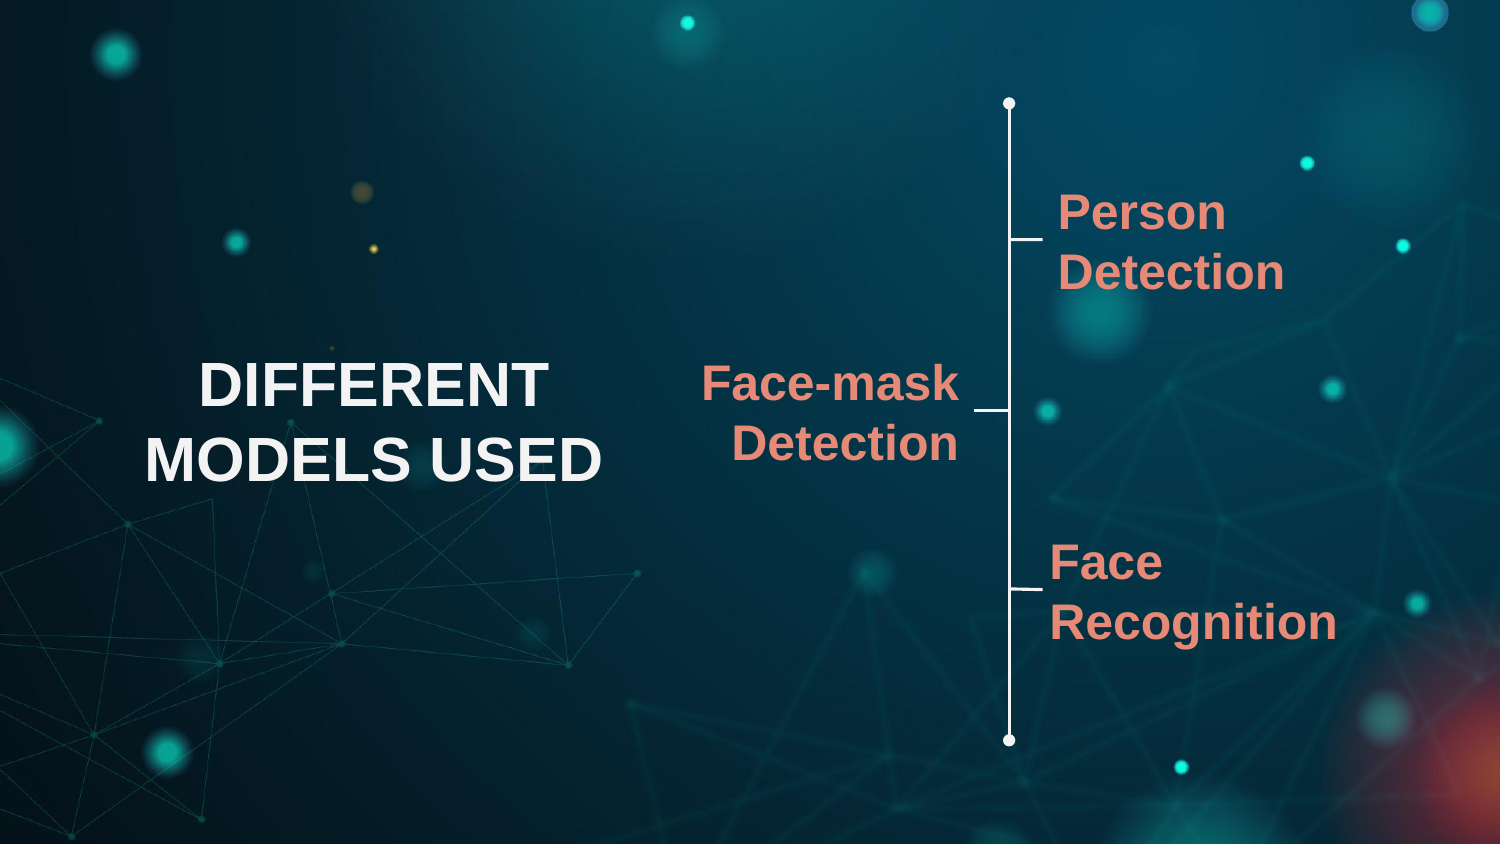

Person Detection
# DIFFERENT MODELS USED
Face-mask Detection
Face Recognition